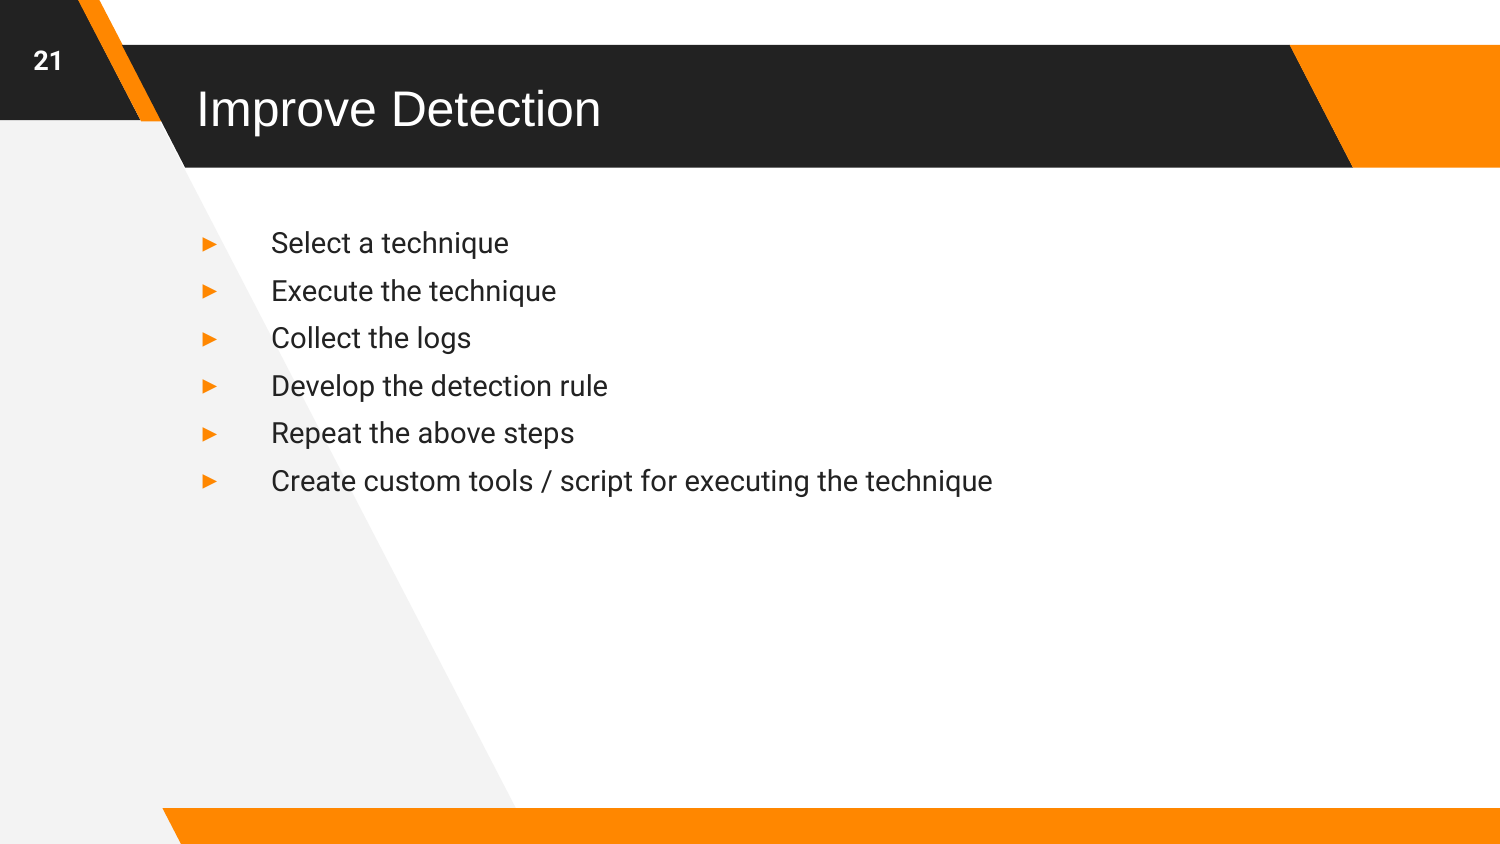

21
# Improve Detection
Select a technique
Execute the technique
Collect the logs
Develop the detection rule
Repeat the above steps
Create custom tools / script for executing the technique